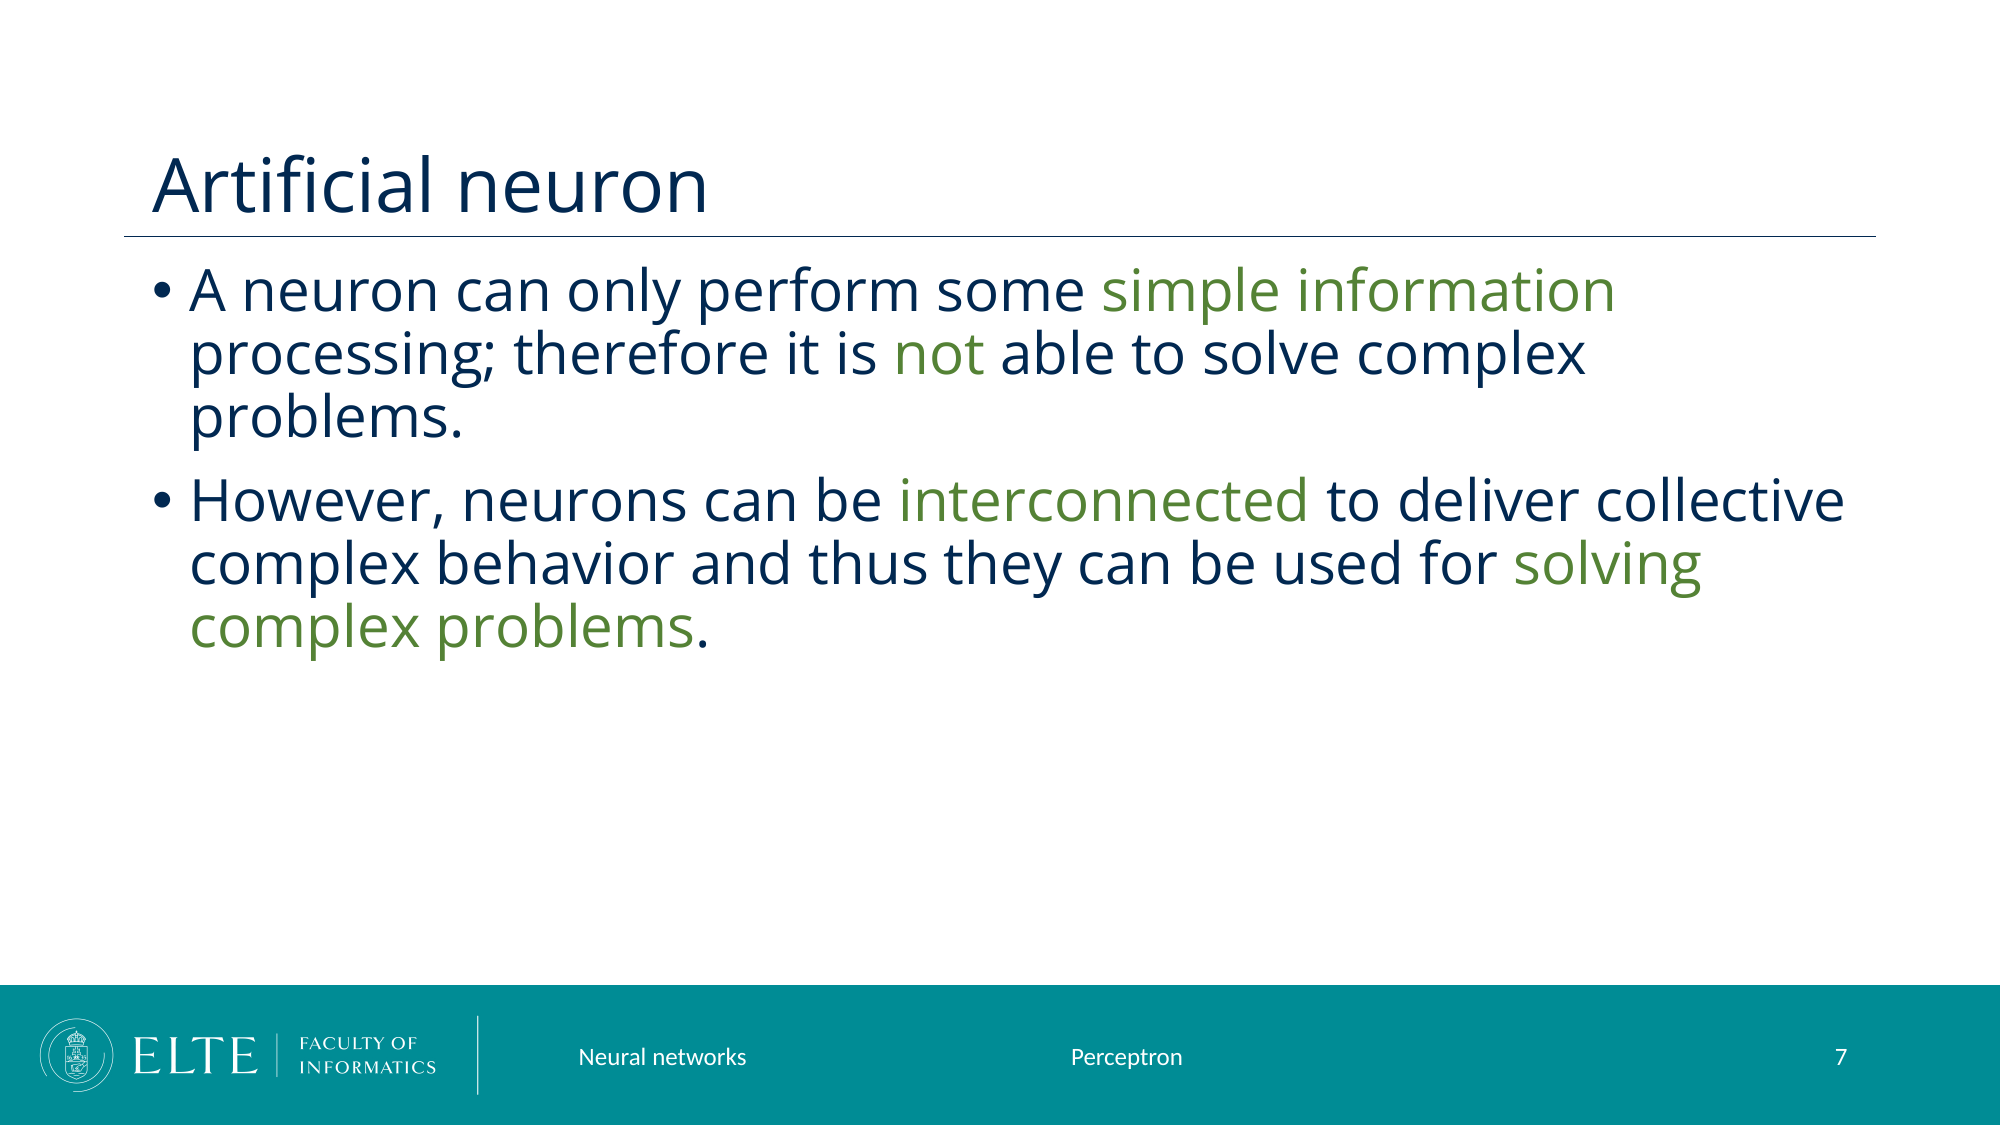

# Artificial neuron
A neuron can only perform some simple information processing; therefore it is not able to solve complex problems.
However, neurons can be interconnected to deliver collective complex behavior and thus they can be used for solving complex problems.
Neural networks
Perceptron
7